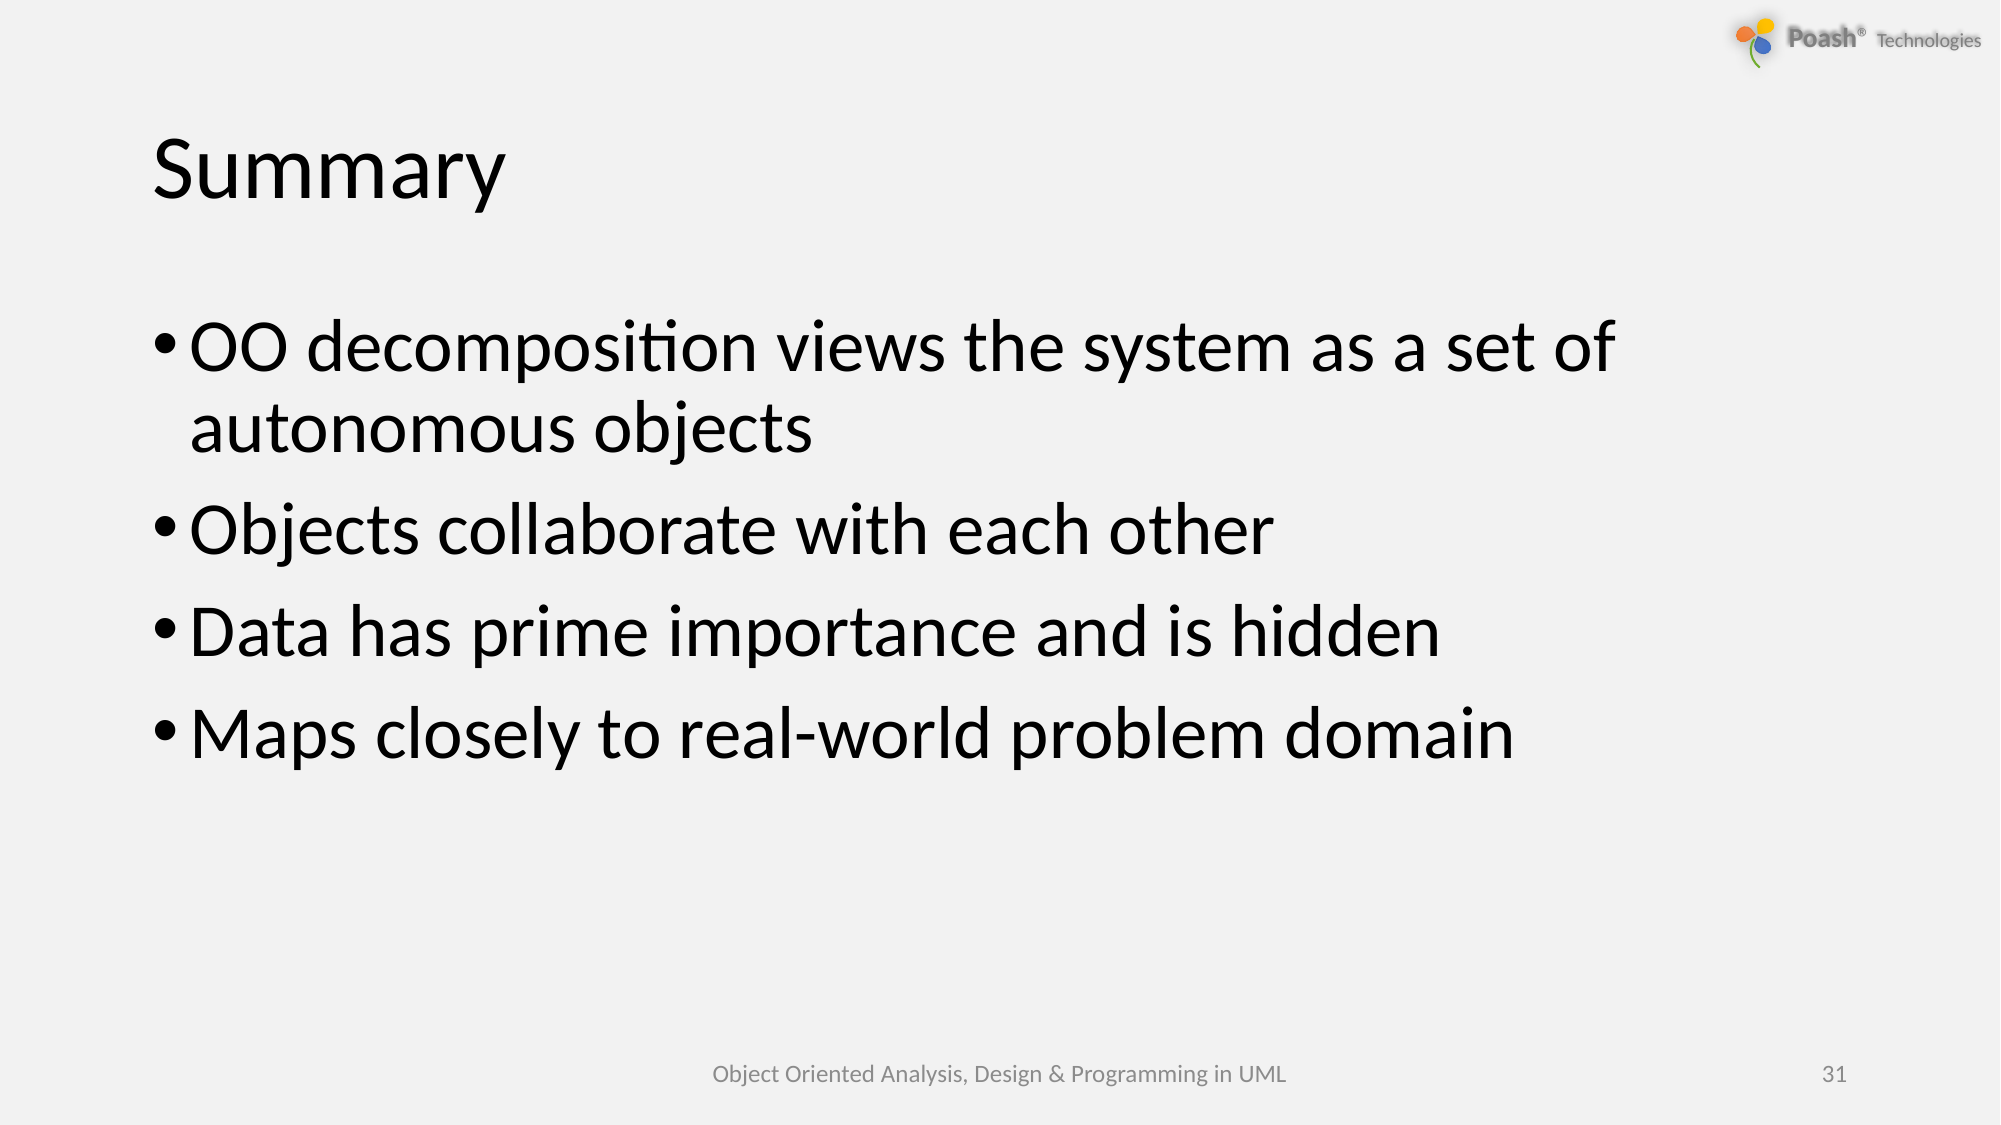

# Summary
OO decomposition views the system as a set of autonomous objects
Objects collaborate with each other
Data has prime importance and is hidden
Maps closely to real-world problem domain
Object Oriented Analysis, Design & Programming in UML
31